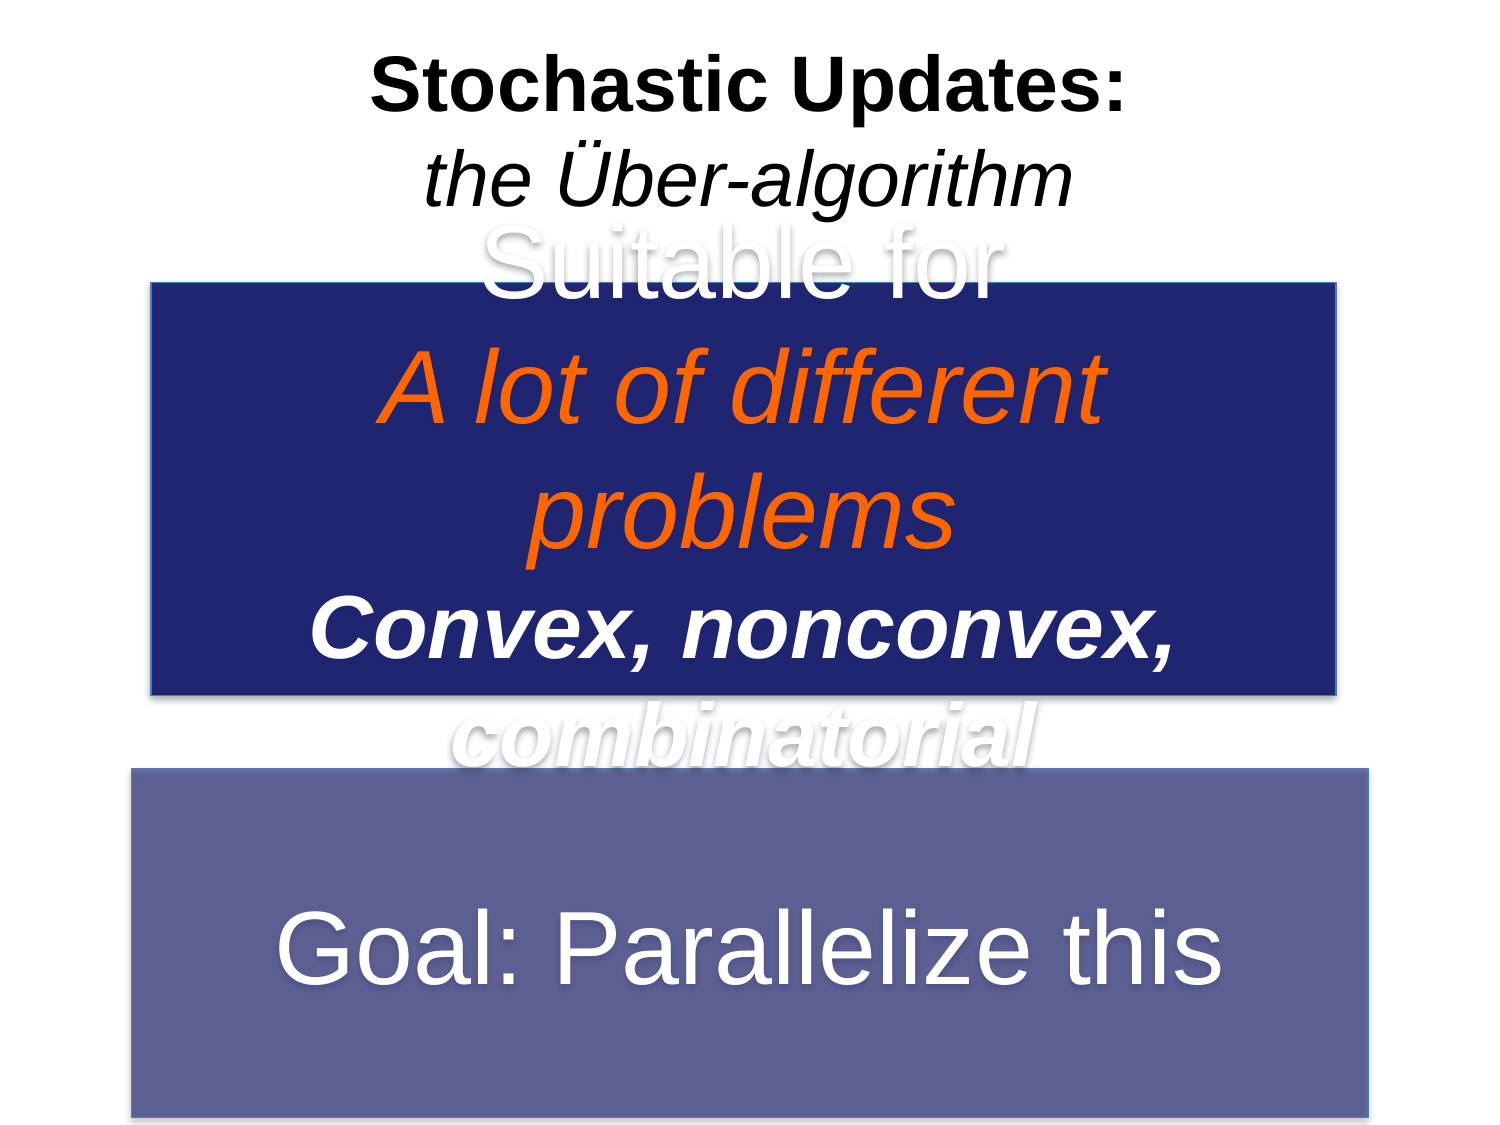

# Stochastic Updates: the Über-algorithm
Suitable for
A lot of different problems
Convex, nonconvex, combinatorial
Goal: Parallelize this